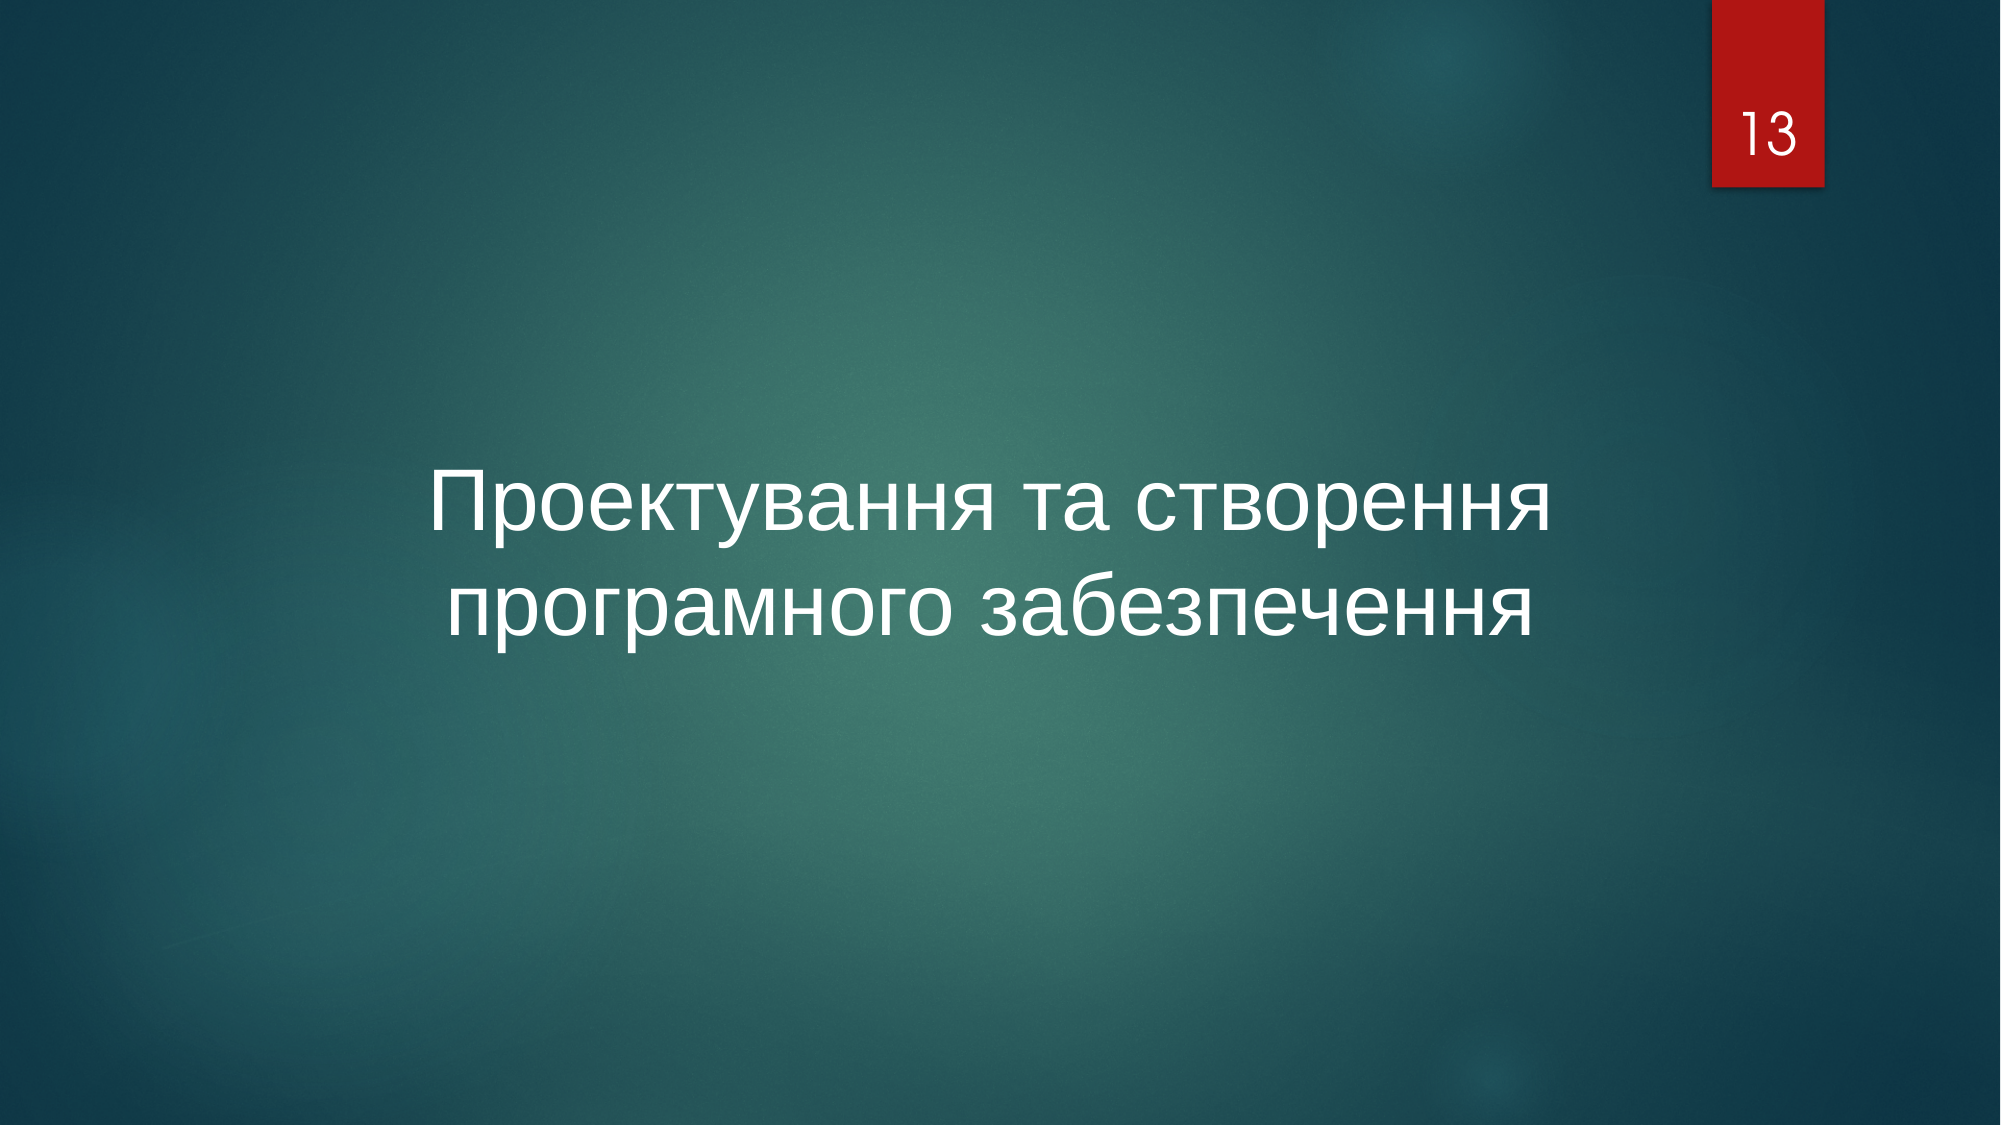

13
# Проектування та створення програмного забезпечення